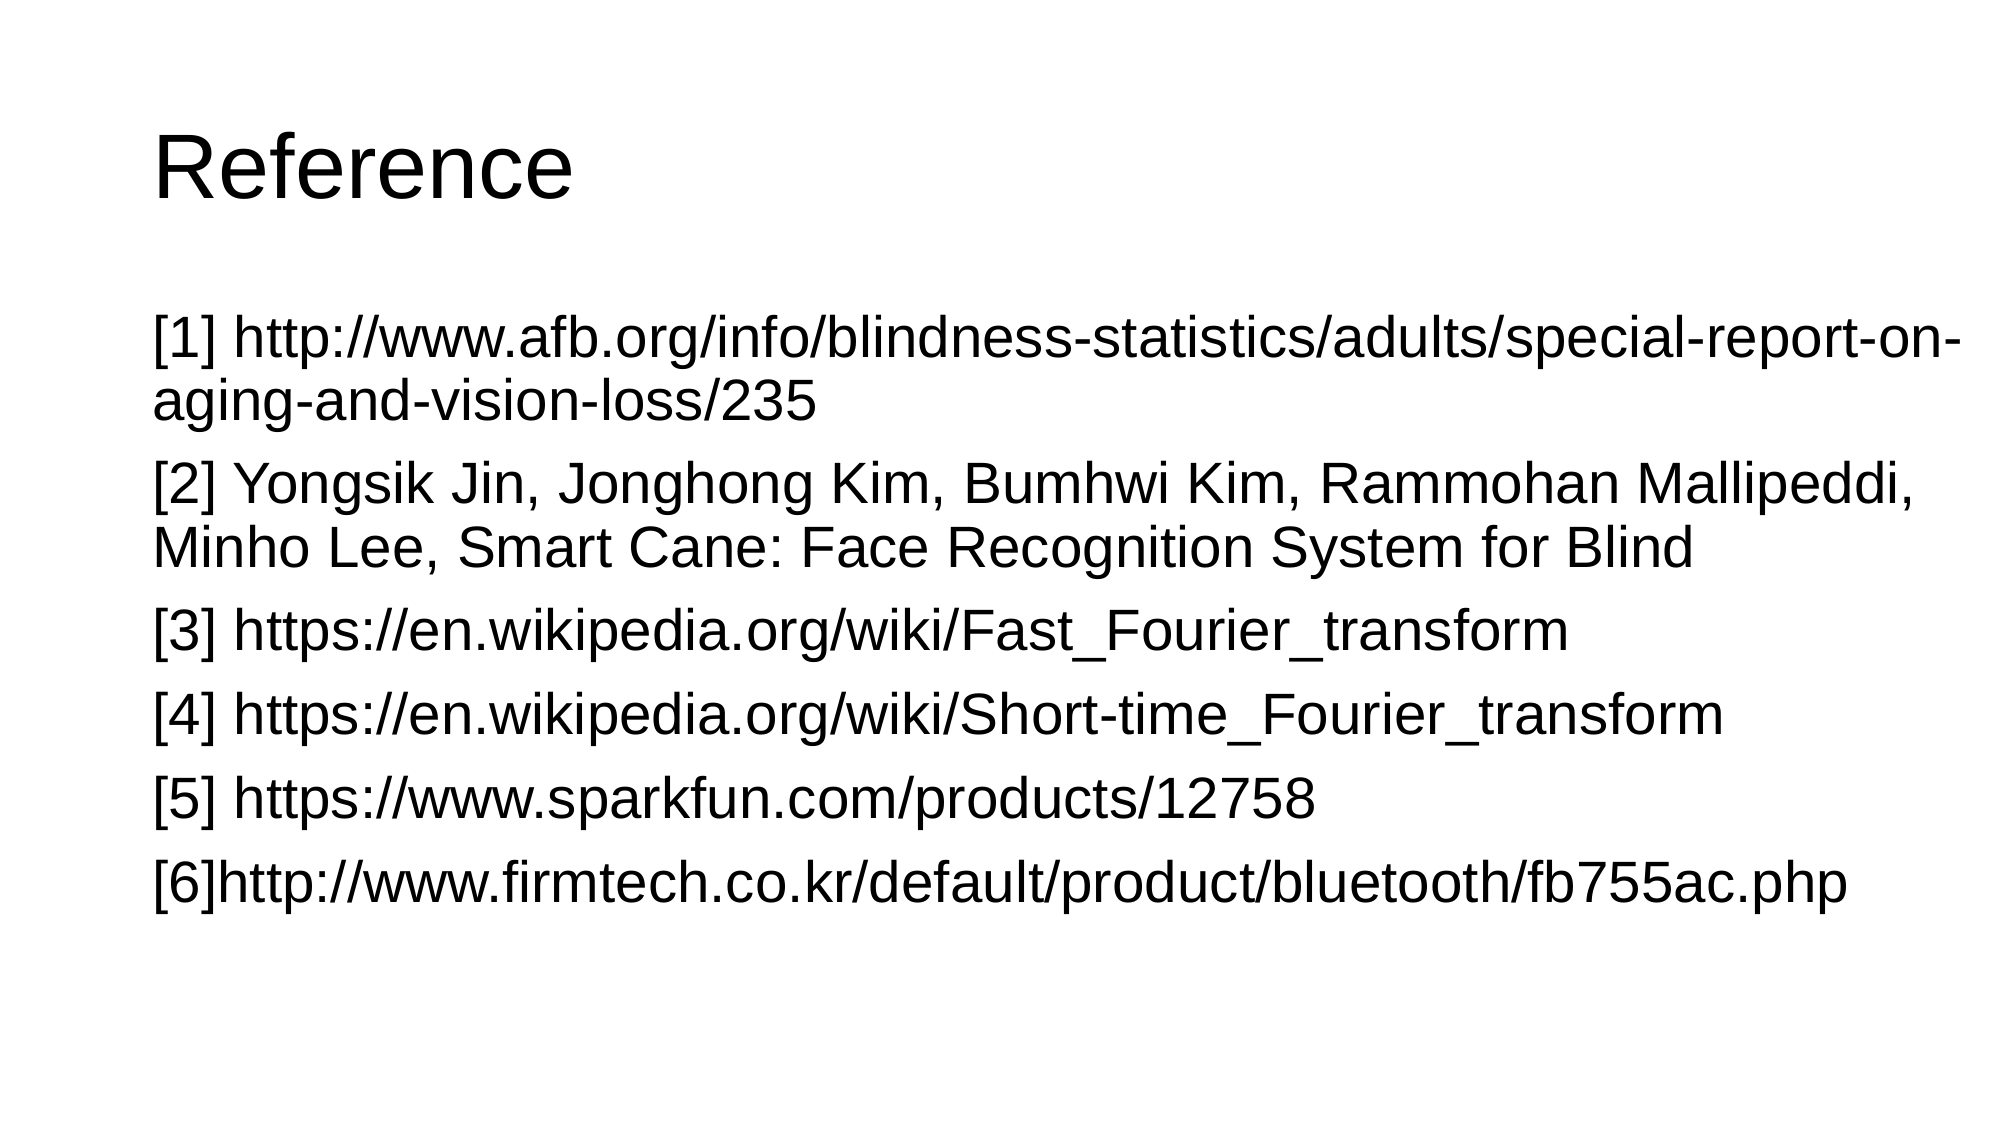

# Reference
[1] http://www.afb.org/info/blindness-statistics/adults/special-report-on-aging-and-vision-loss/235
[2] Yongsik Jin, Jonghong Kim, Bumhwi Kim, Rammohan Mallipeddi, Minho Lee, Smart Cane: Face Recognition System for Blind
[3] https://en.wikipedia.org/wiki/Fast_Fourier_transform
[4] https://en.wikipedia.org/wiki/Short-time_Fourier_transform
[5] https://www.sparkfun.com/products/12758
[6]http://www.firmtech.co.kr/default/product/bluetooth/fb755ac.php